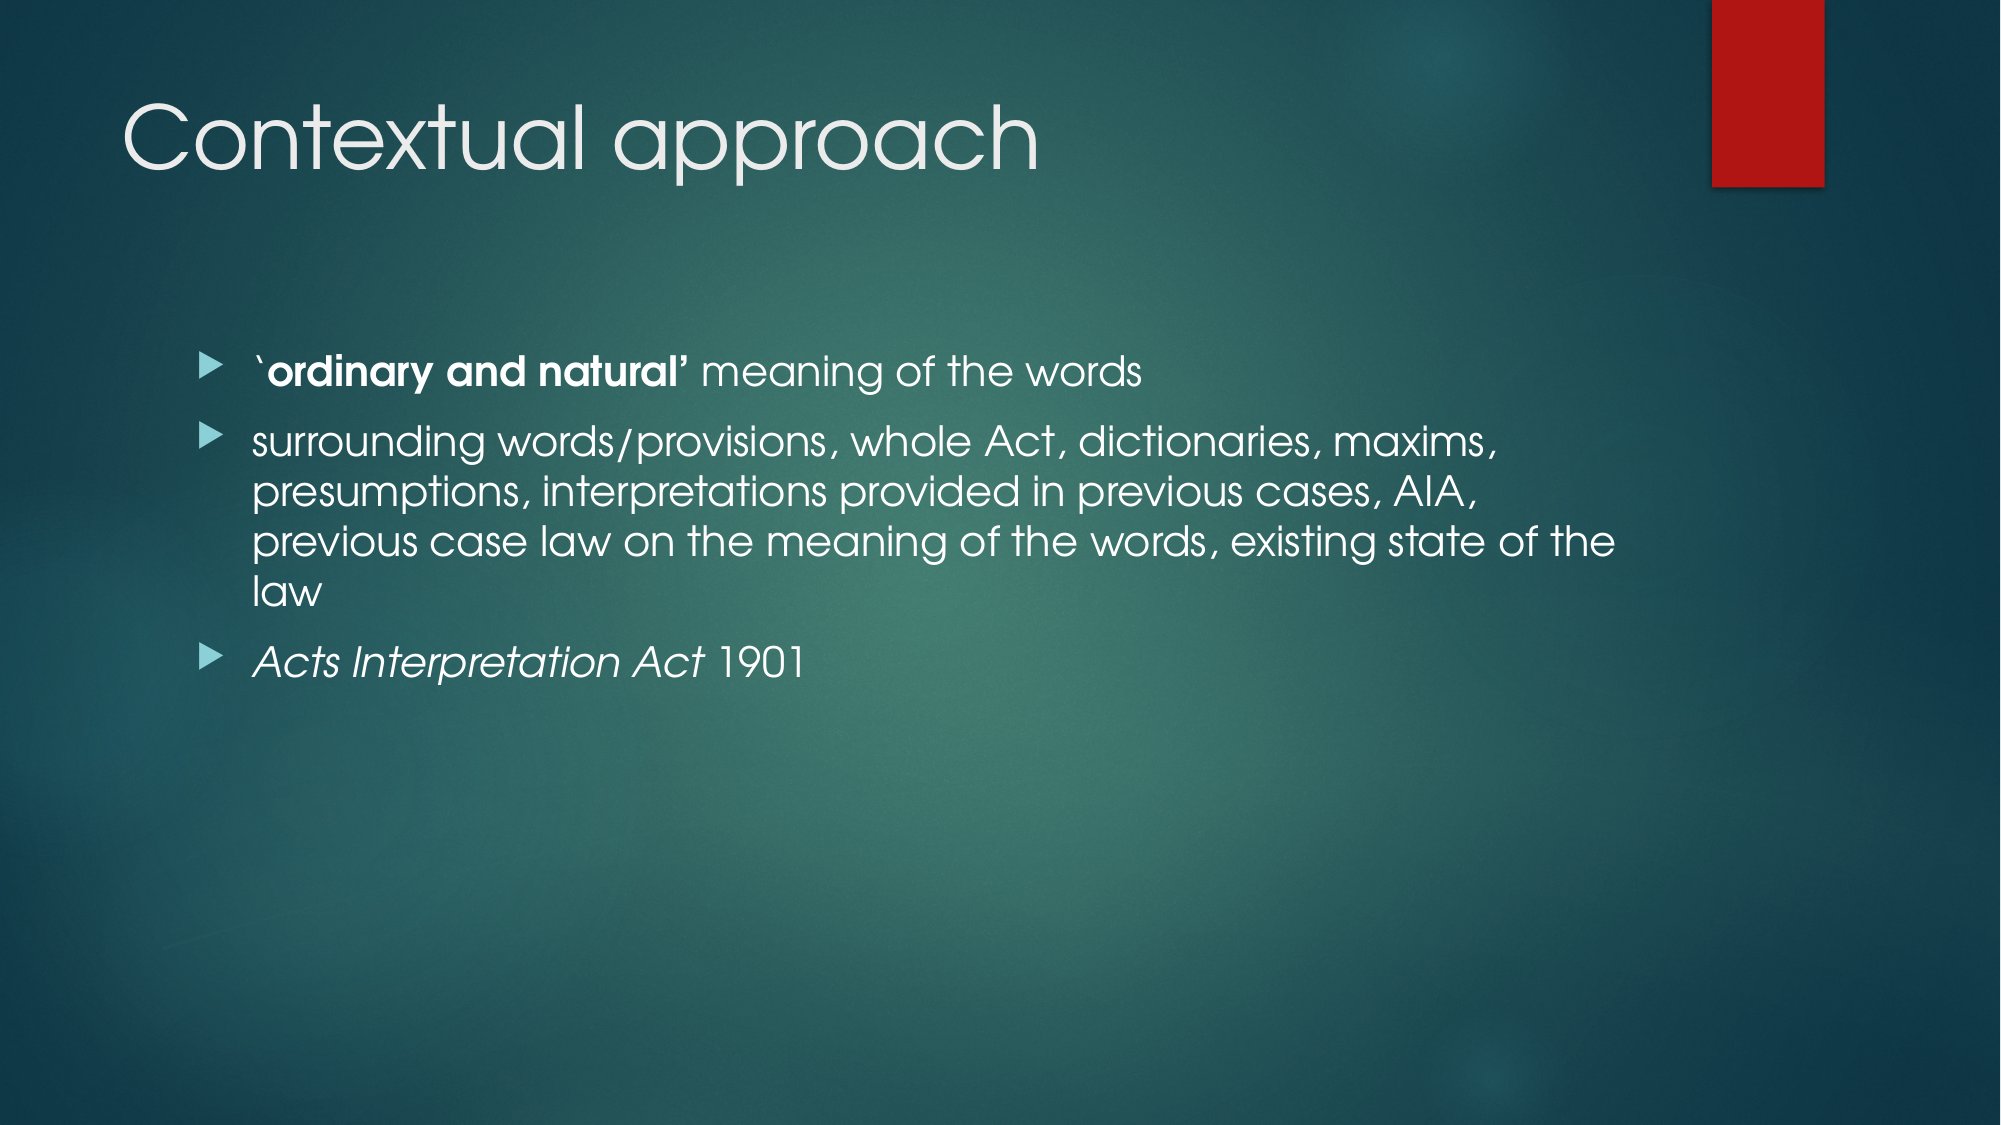

# Contextual approach
‘ordinary and natural’ meaning of the words
surrounding words/provisions, whole Act, dictionaries, maxims, presumptions, interpretations provided in previous cases, AIA, previous case law on the meaning of the words, existing state of the law
Acts Interpretation Act 1901